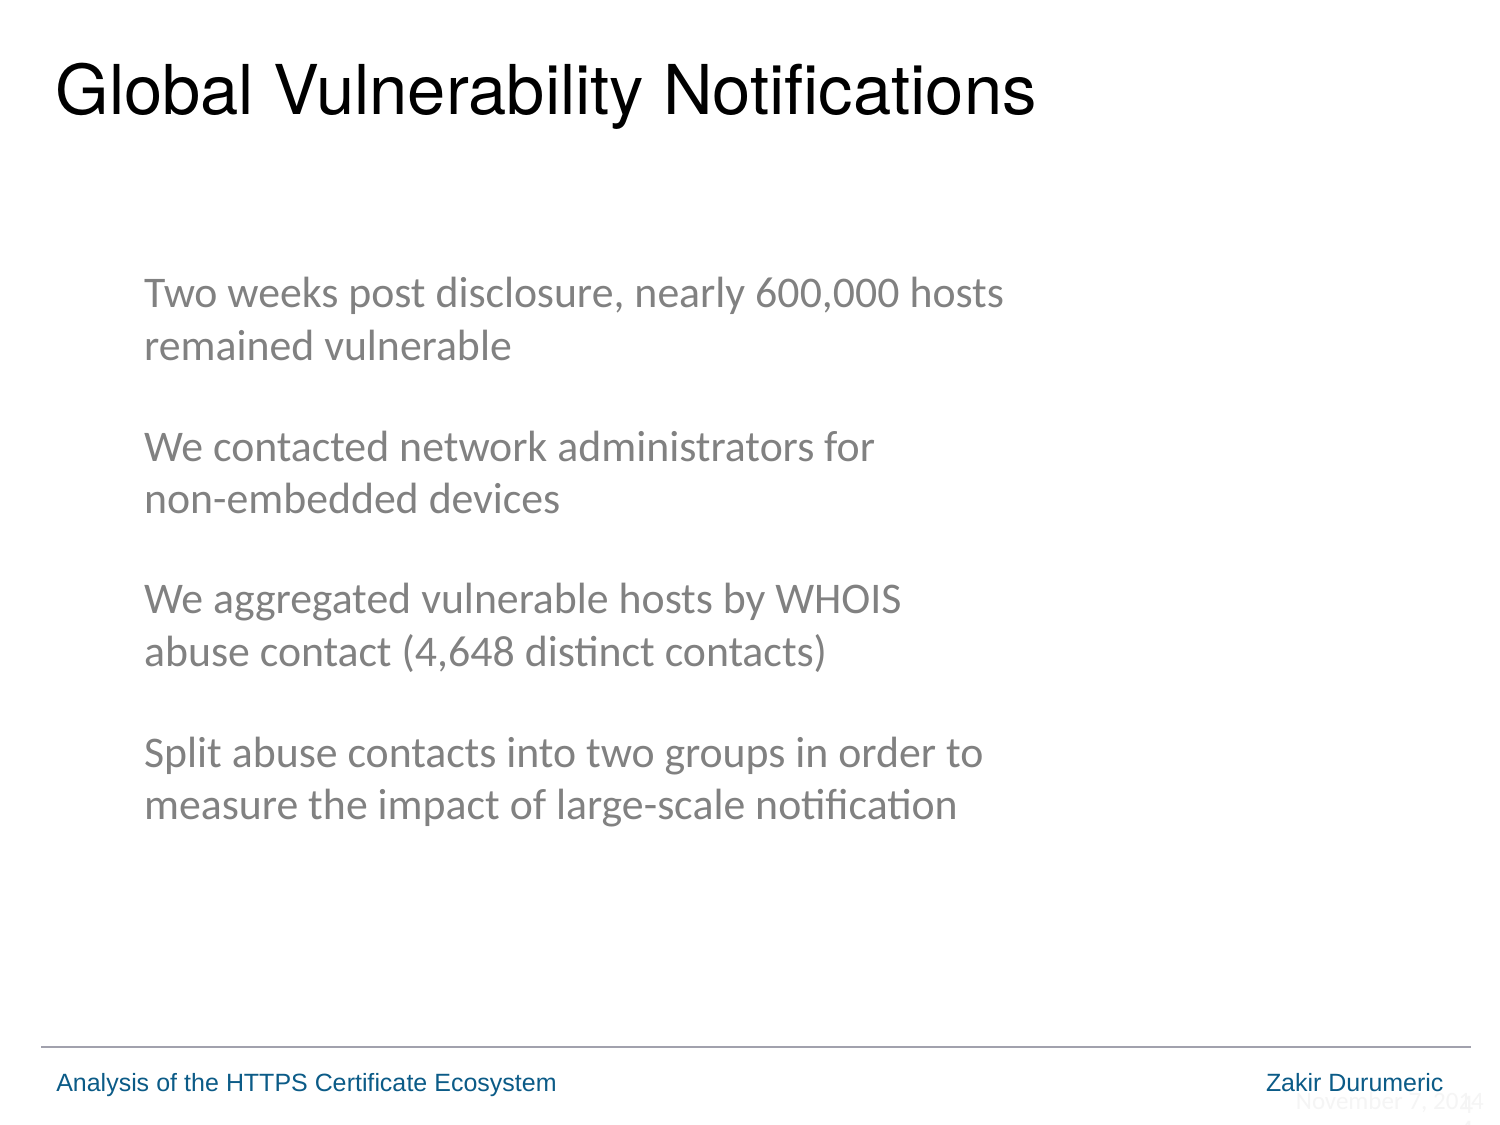

Global Vulnerability Notifications
Two weeks post disclosure, nearly 600,000 hosts remained vulnerable

We contacted network administrators for
non-embedded devices

We aggregated vulnerable hosts by WHOIS
abuse contact (4,648 distinct contacts)

Split abuse contacts into two groups in order to measure the impact of large-scale notification
44